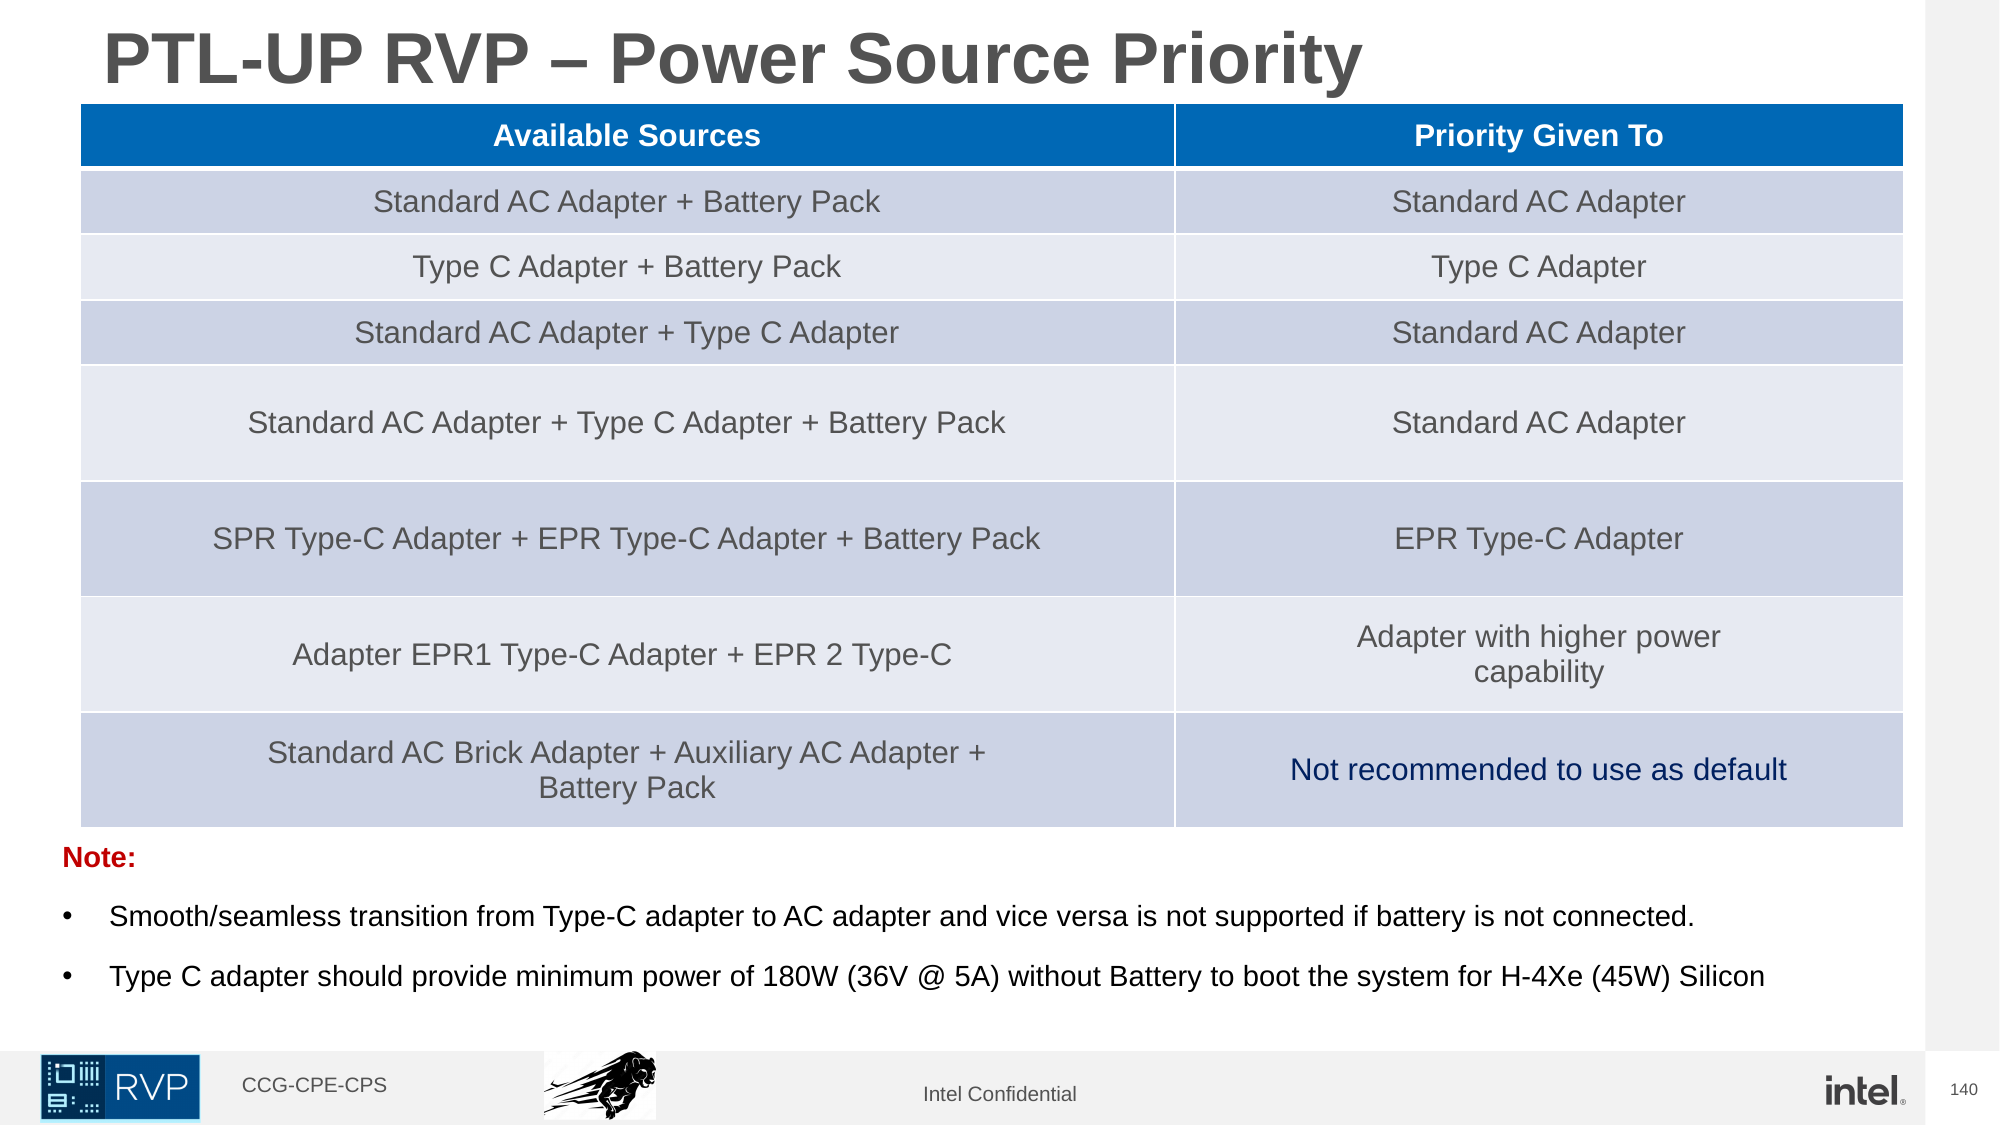

# PTL-UP RVP – Power Source Priority
| Available Sources | Priority Given To |
| --- | --- |
| Standard AC Adapter + Battery Pack | Standard AC Adapter |
| Type C Adapter + Battery Pack | Type C Adapter |
| Standard AC Adapter + Type C Adapter | Standard AC Adapter |
| Standard AC Adapter + Type C Adapter + Battery Pack | Standard AC Adapter |
| SPR Type-C Adapter + EPR Type-C Adapter + Battery Pack | EPR Type-C Adapter |
| Adapter EPR1 Type-C Adapter + EPR 2 Type-C | Adapter with higher power capability |
| Standard AC Brick Adapter + Auxiliary AC Adapter + Battery Pack | Not recommended to use as default |
Note:
Smooth/seamless transition from Type-C adapter to AC adapter and vice versa is not supported if battery is not connected.
Type C adapter should provide minimum power of 180W (36V @ 5A) without Battery to boot the system for H-4Xe (45W) Silicon